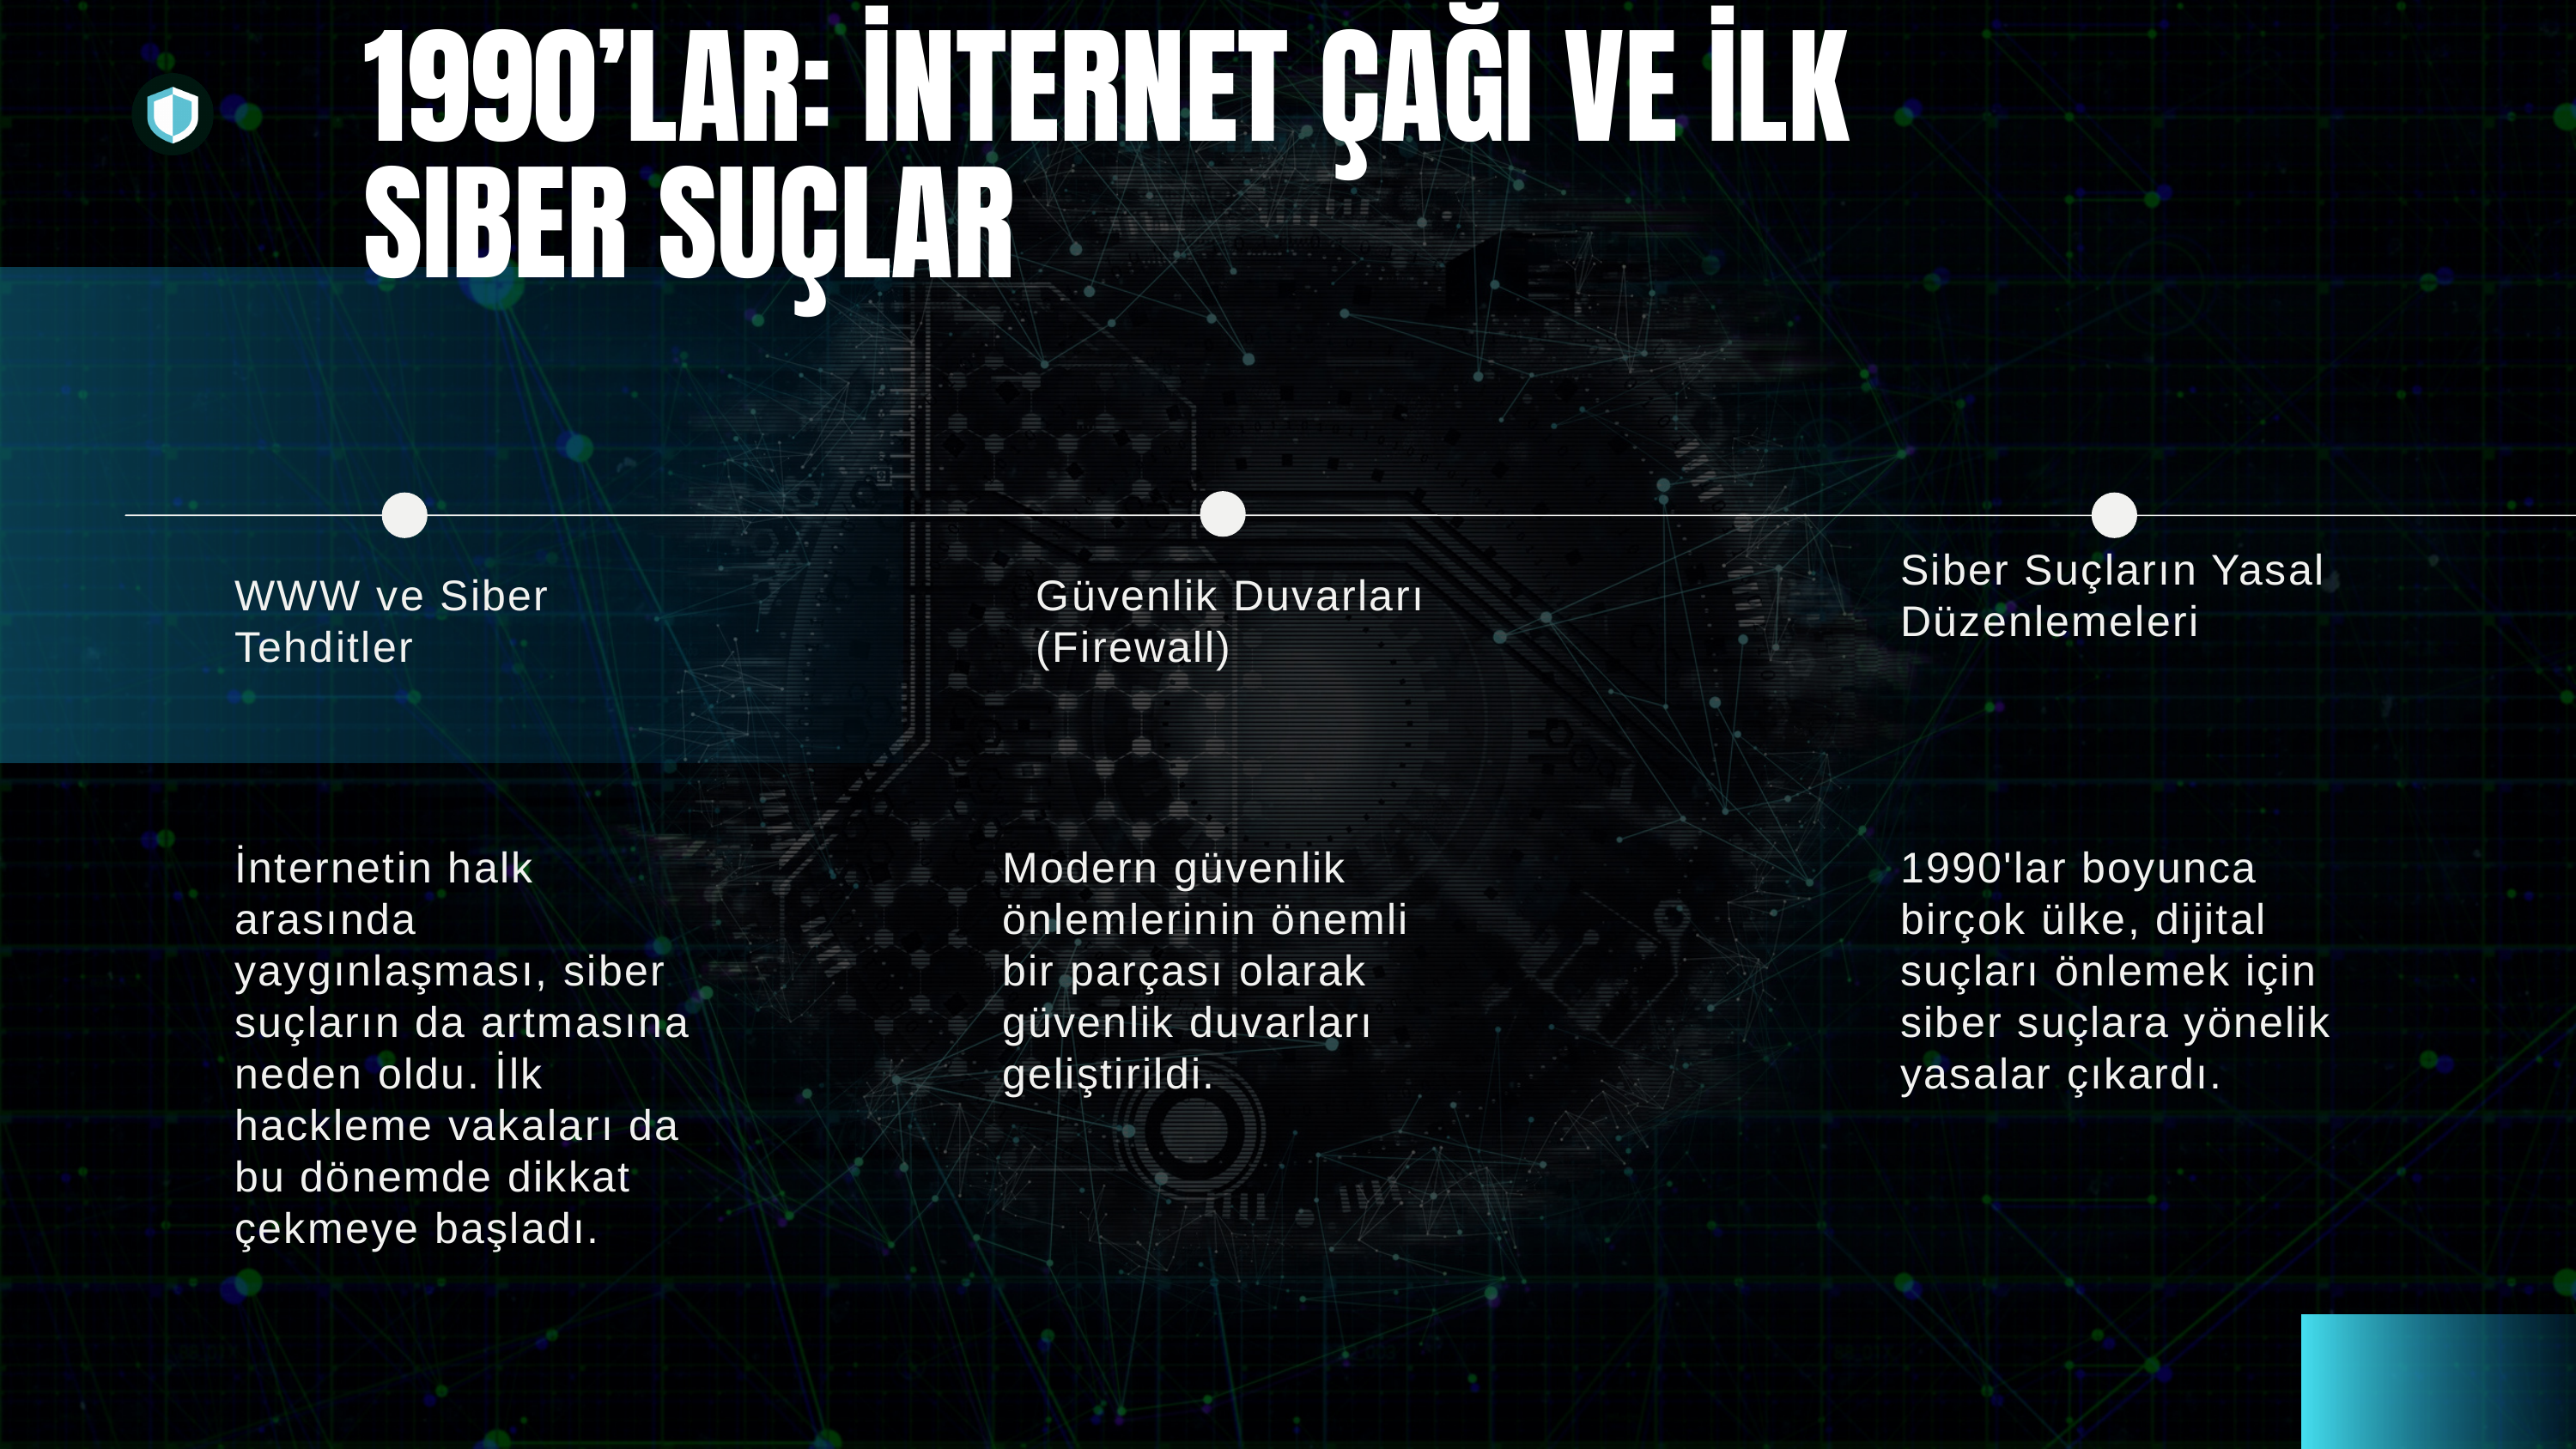

1990’LAR: İNTERNET ÇAĞI VE İLK SIBER SUÇLAR

Siber Suçların Yasal Düzenlemeleri
WWW ve Siber Tehditler
Güvenlik Duvarları (Firewall)
İnternetin halk arasında yaygınlaşması, siber suçların da artmasına neden oldu. İlk hackleme vakaları da bu dönemde dikkat çekmeye başladı.

Modern güvenlik önlemlerinin önemli bir parçası olarak güvenlik duvarları geliştirildi.
1990'lar boyunca birçok ülke, dijital suçları önlemek için siber suçlara yönelik yasalar çıkardı.